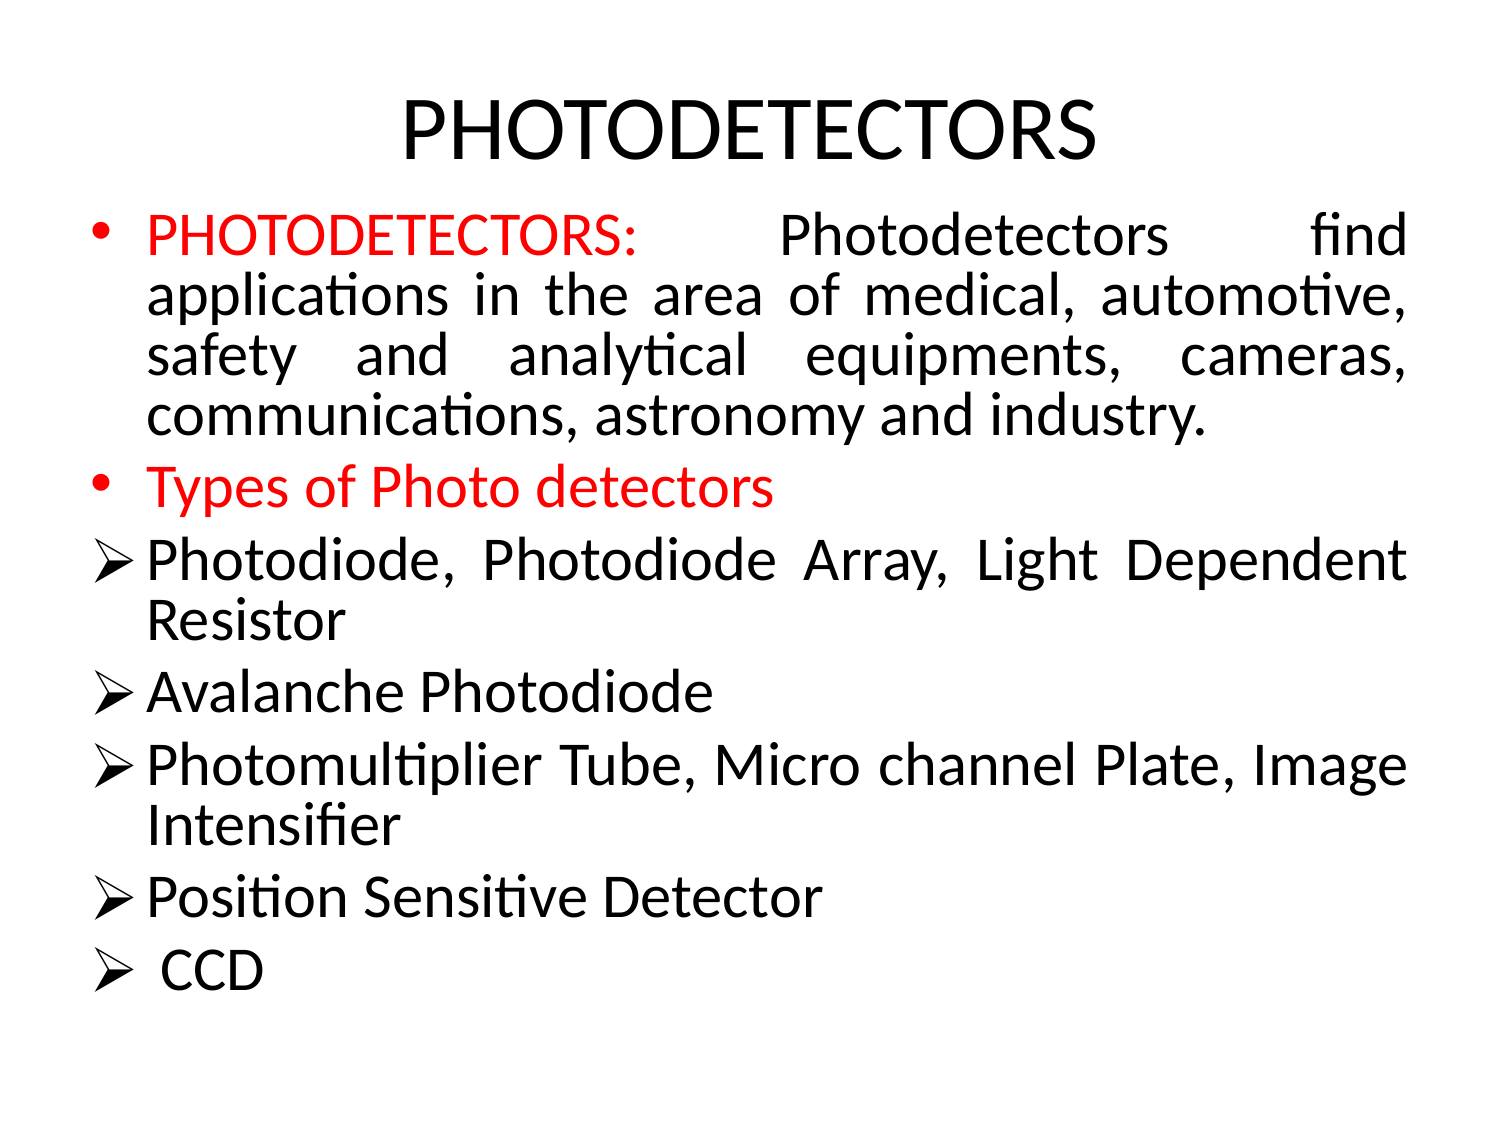

# PHOTODETECTORS
PHOTODETECTORS: Photodetectors find applications in the area of medical, automotive, safety and analytical equipments, cameras, communications, astronomy and industry.
Types of Photo detectors
Photodiode, Photodiode Array, Light Dependent Resistor
Avalanche Photodiode
Photomultiplier Tube, Micro channel Plate, Image Intensifier
Position Sensitive Detector
 CCD